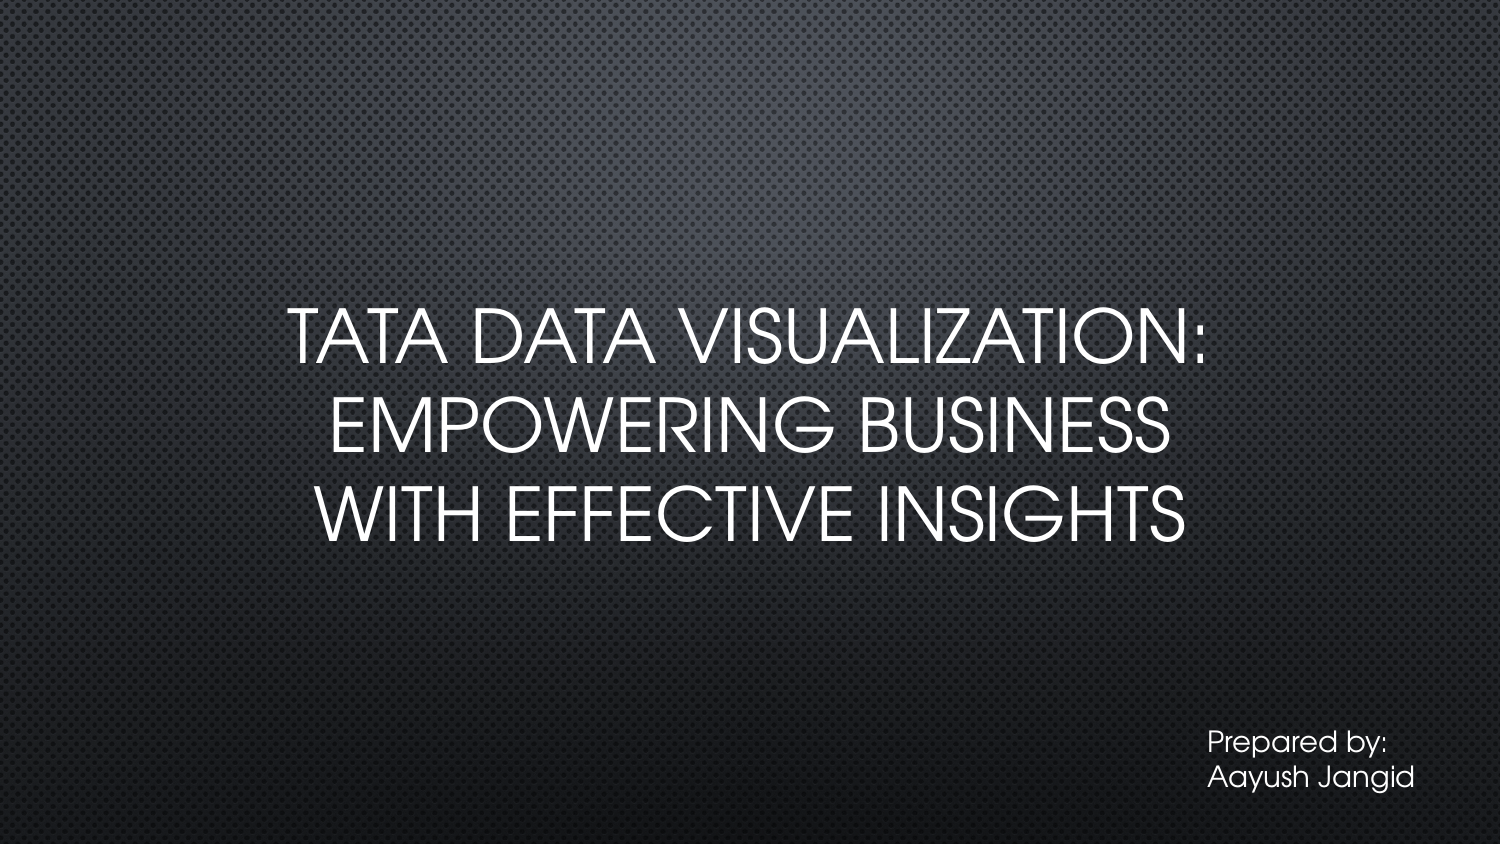

# Tata Data Visualization: Empowering Business with Effective Insights
Prepared by:
Aayush Jangid